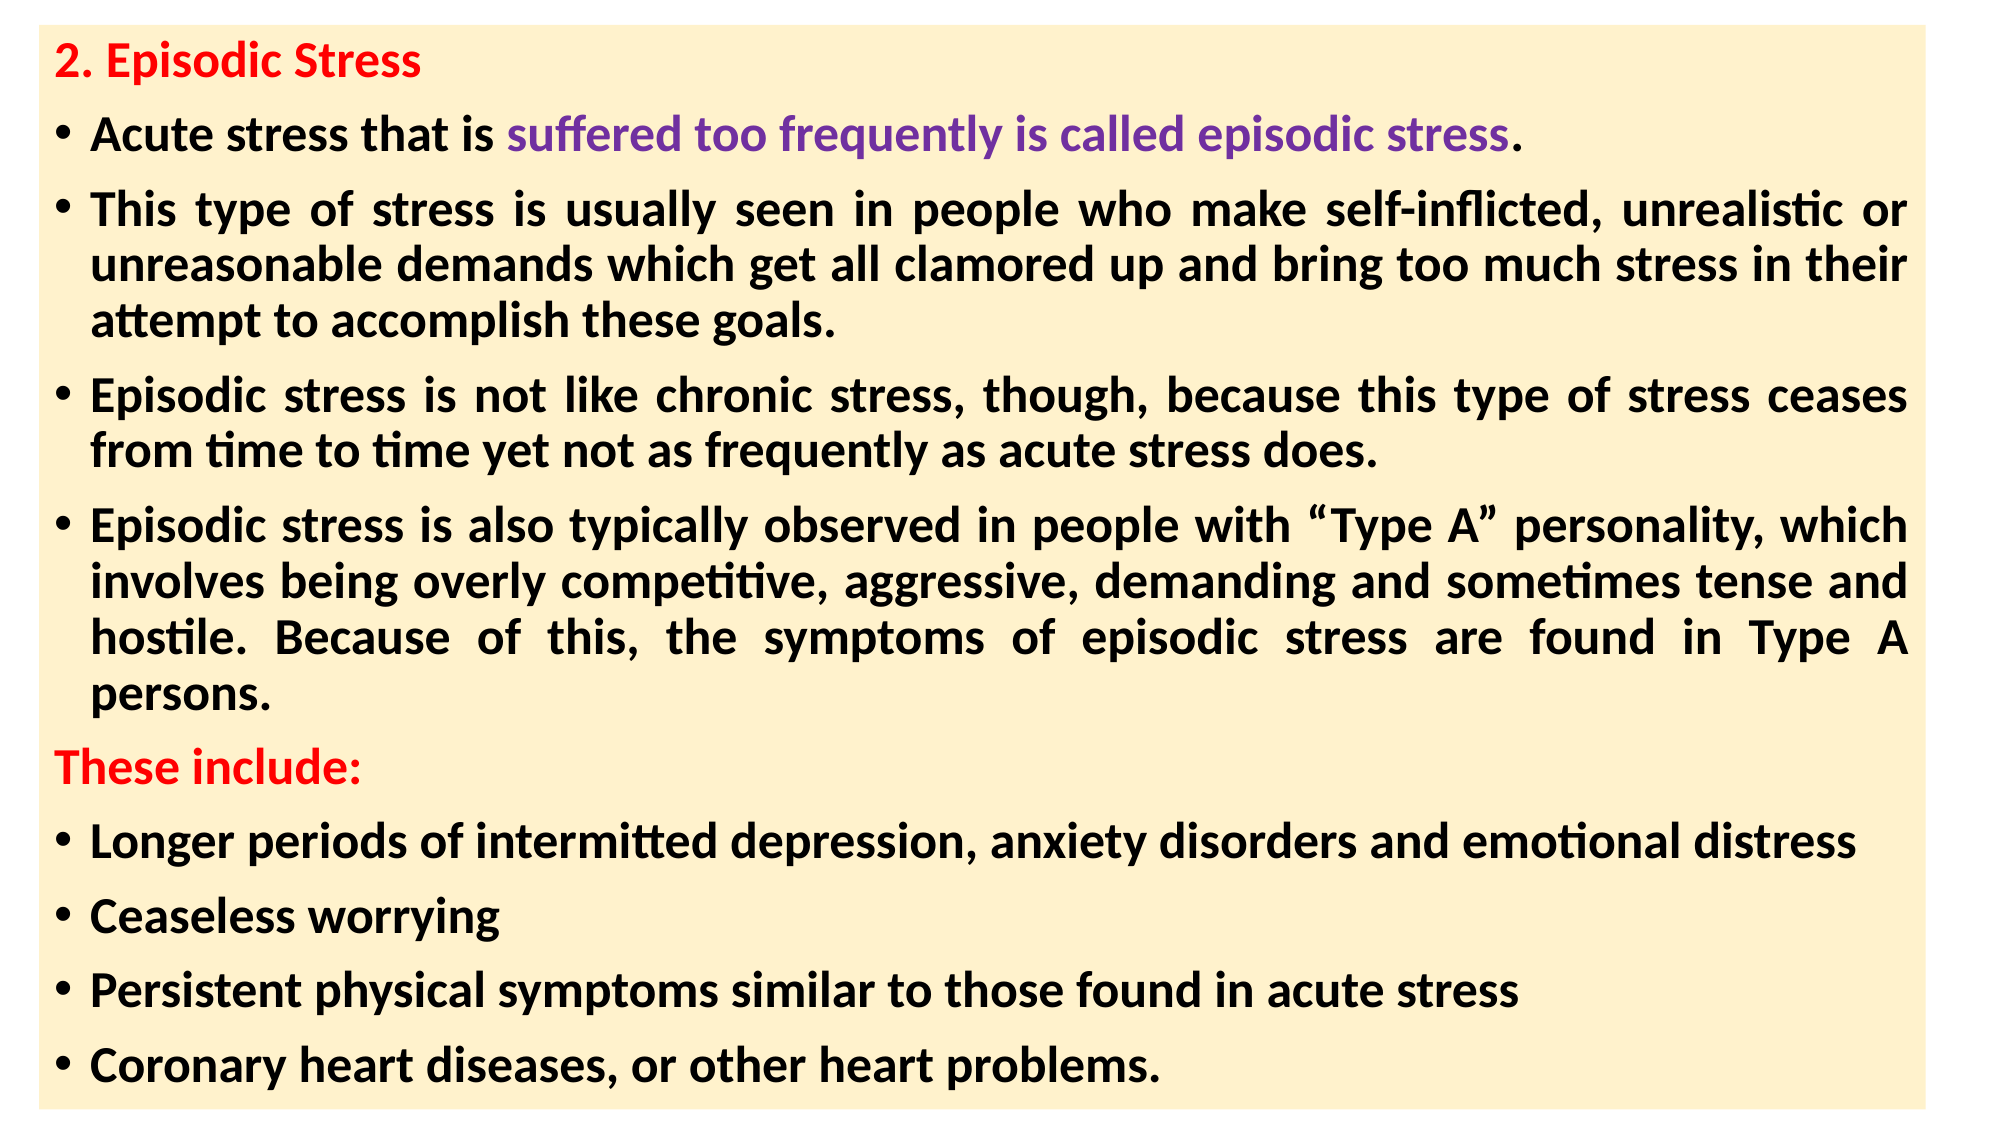

2. Episodic Stress
Acute stress that is suffered too frequently is called episodic stress.
This type of stress is usually seen in people who make self-inflicted, unrealistic or unreasonable demands which get all clamored up and bring too much stress in their attempt to accomplish these goals.
Episodic stress is not like chronic stress, though, because this type of stress ceases from time to time yet not as frequently as acute stress does.
Episodic stress is also typically observed in people with “Type A” personality, which involves being overly competitive, aggressive, demanding and sometimes tense and hostile. Because of this, the symptoms of episodic stress are found in Type A persons.
These include:
Longer periods of intermitted depression, anxiety disorders and emotional distress
Ceaseless worrying
Persistent physical symptoms similar to those found in acute stress
Coronary heart diseases, or other heart problems.